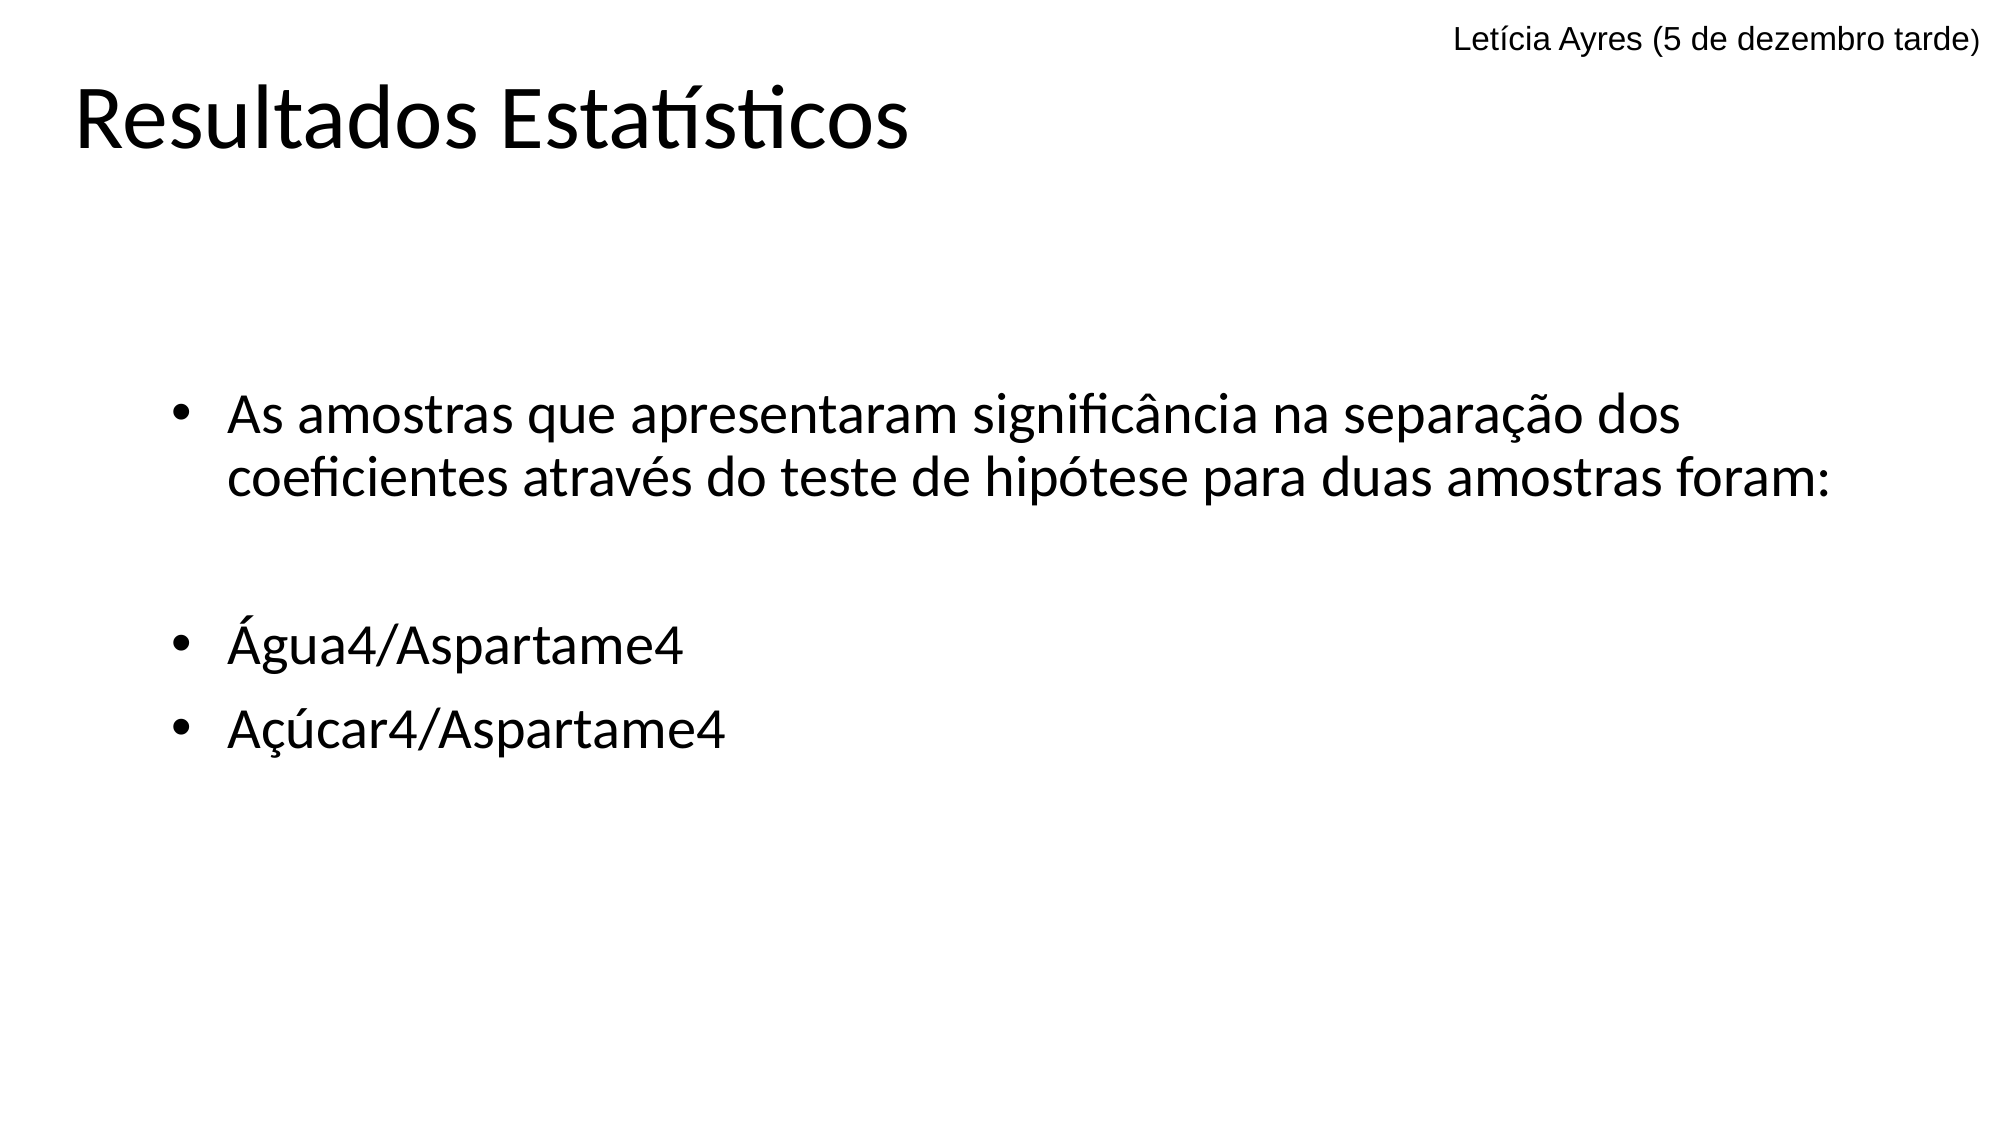

# Resultados Estatísticos
Letícia Ayres (5 de dezembro tarde)
As amostras que apresentaram significância na separação dos coeficientes através do teste de hipótese para duas amostras foram:

Água4/Aspartame4
Açúcar4/Aspartame4